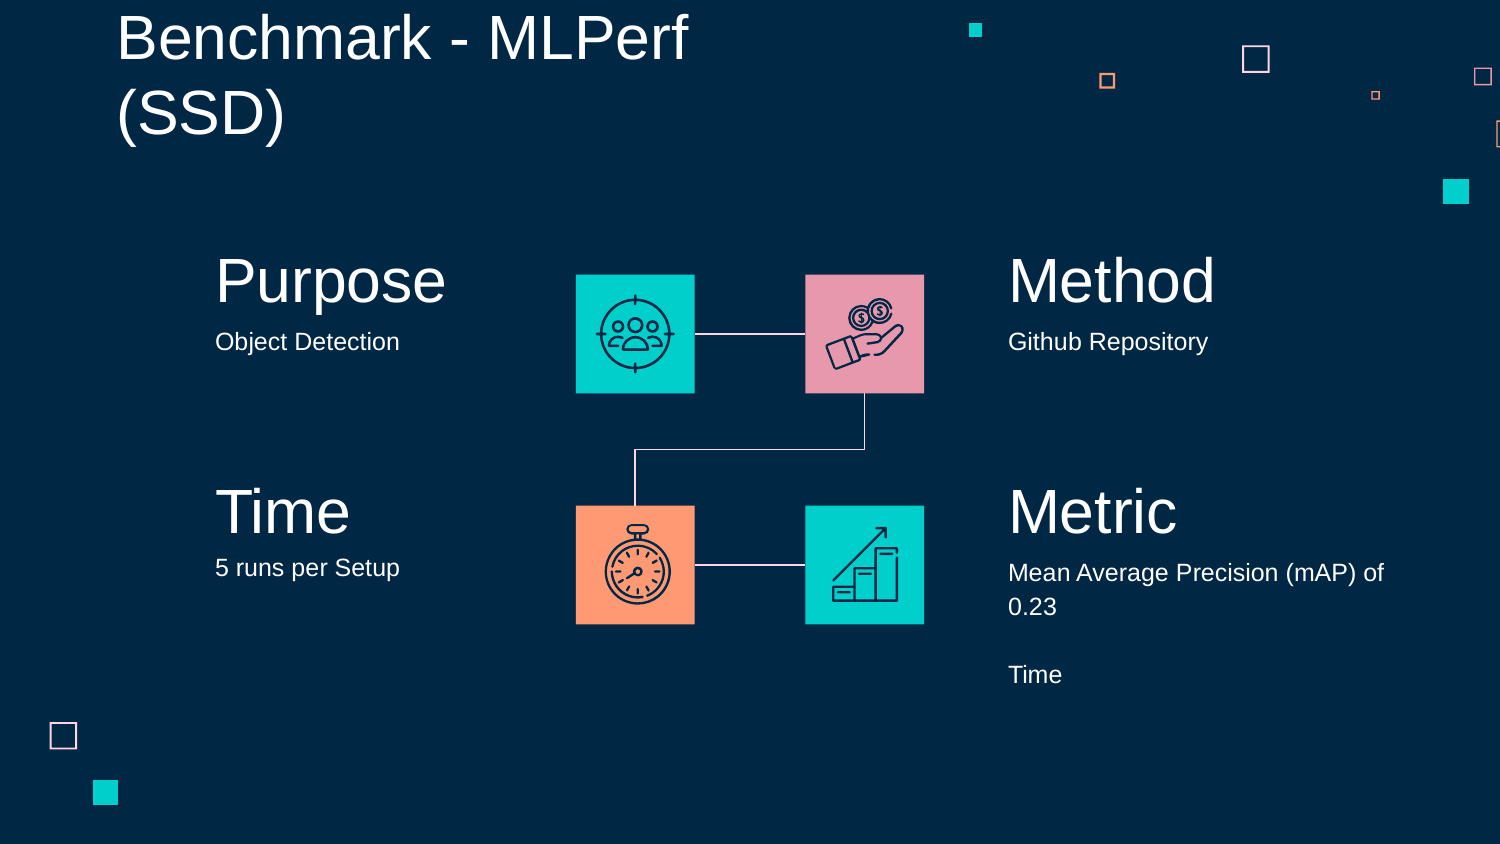

# Benchmark - MLPerf (SSD)
Purpose
Method

Object Detection
Github Repository
Time
Metric

Mean Average Precision (mAP) of 0.23
Time
5 runs per Setup